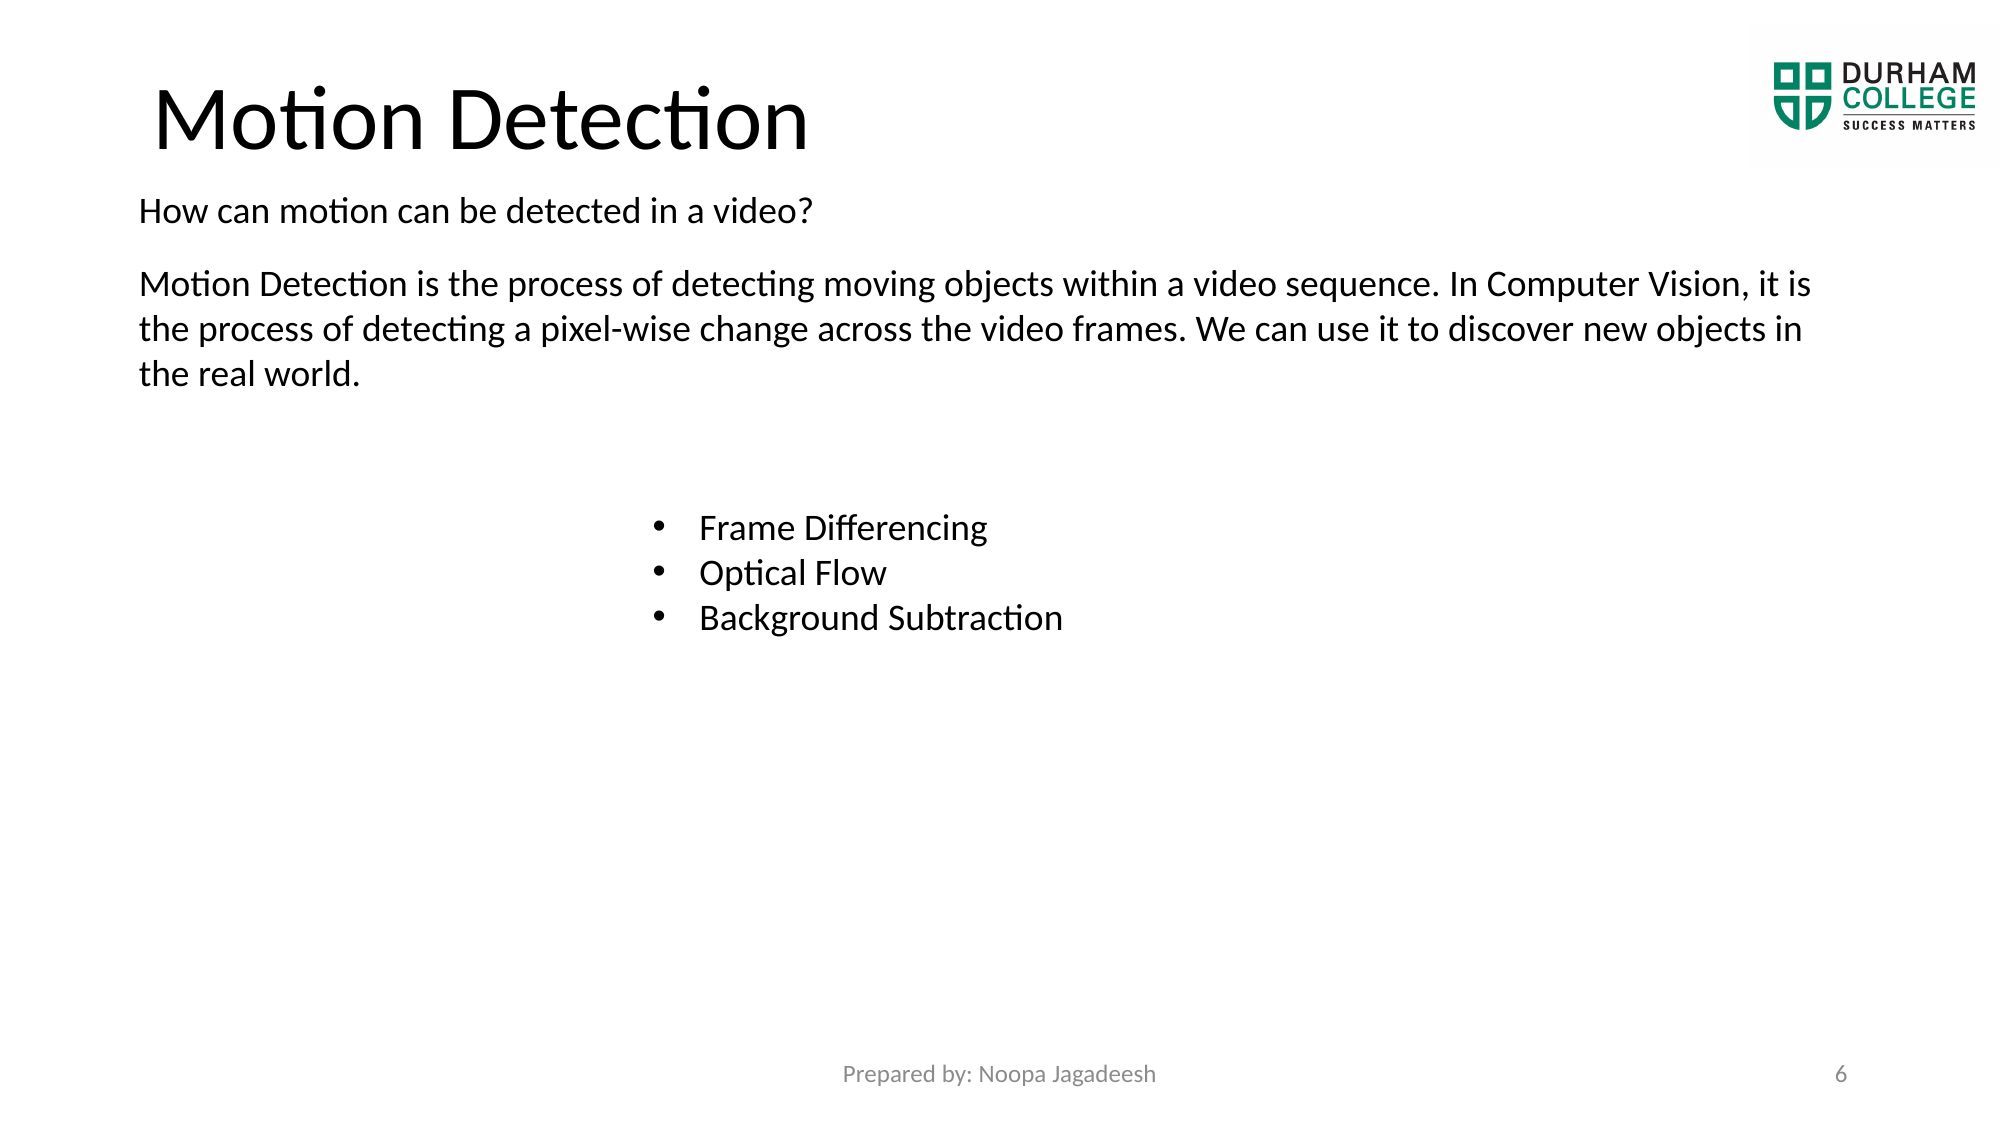

# Motion Detection
How can motion can be detected in a video?
Motion Detection is the process of detecting moving objects within a video sequence. In Computer Vision, it is the process of detecting a pixel-wise change across the video frames. We can use it to discover new objects in the real world.
Frame Differencing
Optical Flow
Background Subtraction

Prepared by: Noopa Jagadeesh

6